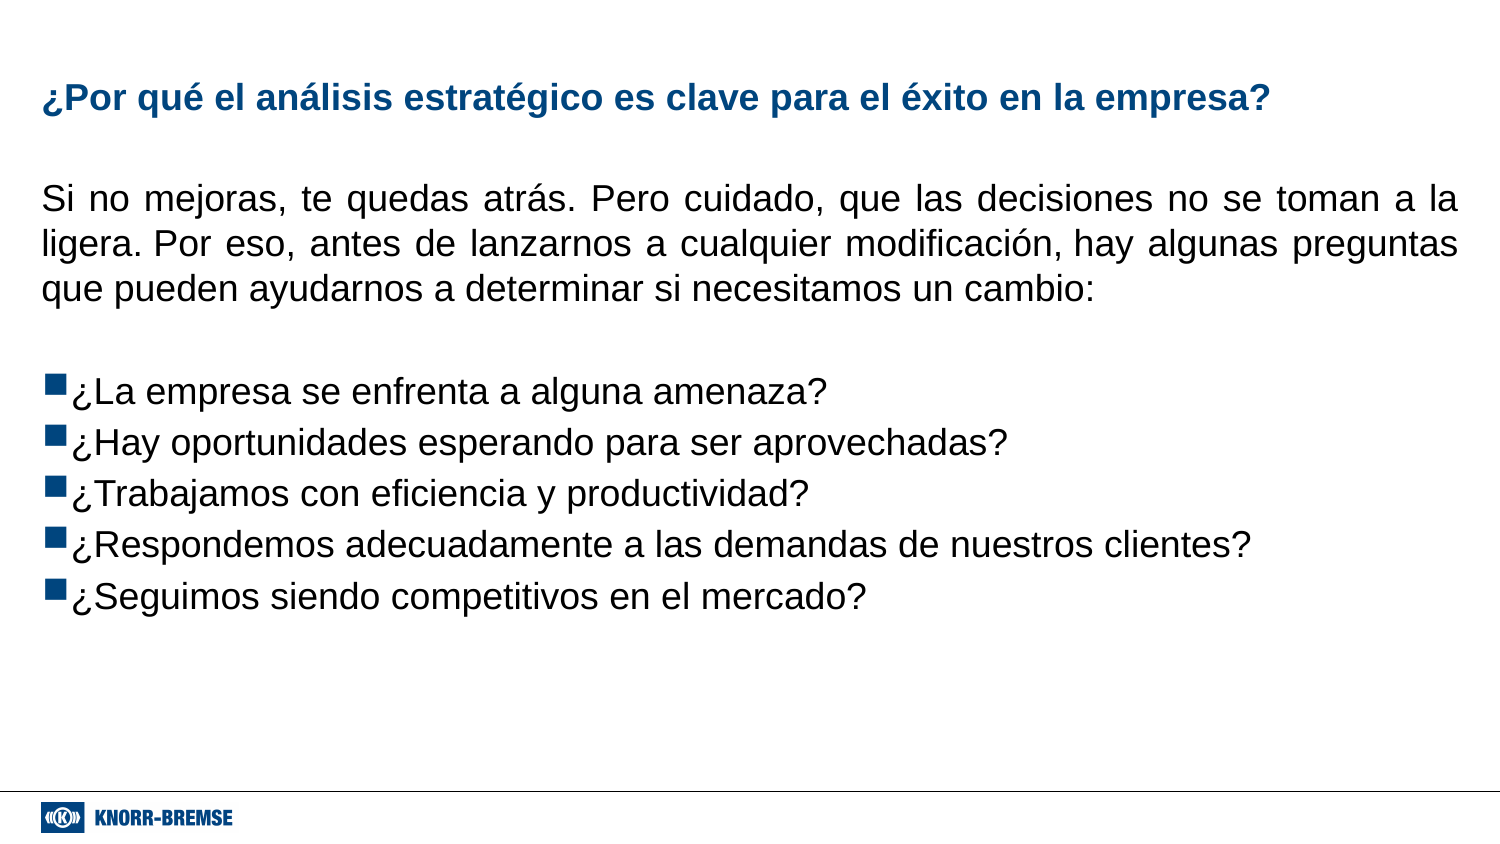

# ¿Por qué el análisis estratégico es clave para el éxito en la empresa?
Si no mejoras, te quedas atrás. Pero cuidado, que las decisiones no se toman a la ligera. Por eso, antes de lanzarnos a cualquier modificación, hay algunas preguntas que pueden ayudarnos a determinar si necesitamos un cambio:

¿La empresa se enfrenta a alguna amenaza?
¿Hay oportunidades esperando para ser aprovechadas?
¿Trabajamos con eficiencia y productividad?
¿Respondemos adecuadamente a las demandas de nuestros clientes?
¿Seguimos siendo competitivos en el mercado?